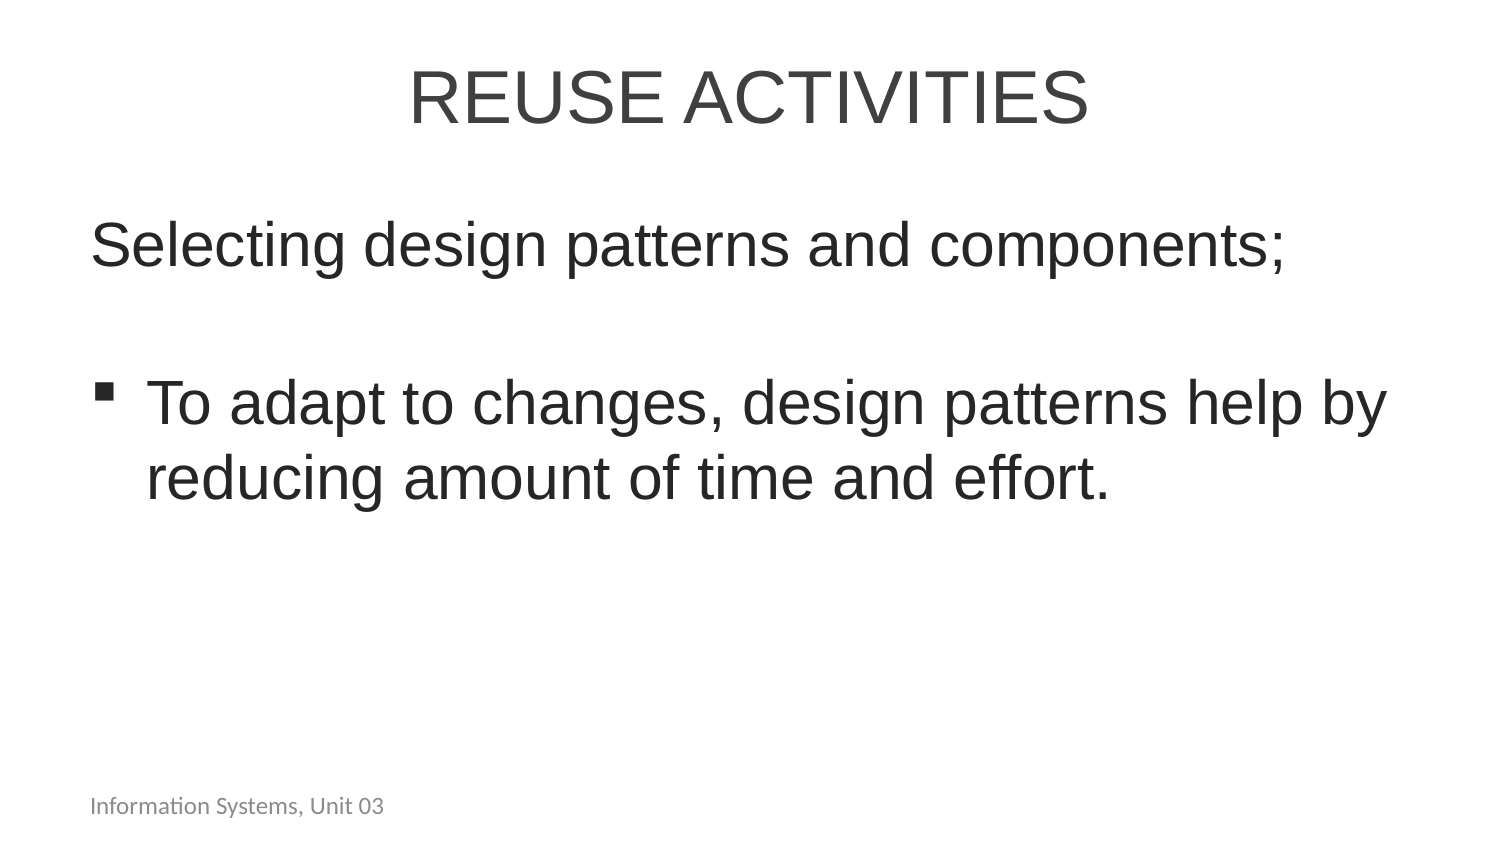

# Reuse activities
Selecting design patterns and components;

To adapt to changes, design patterns help by reducing amount of time and effort.
Information Systems, Unit 03
141